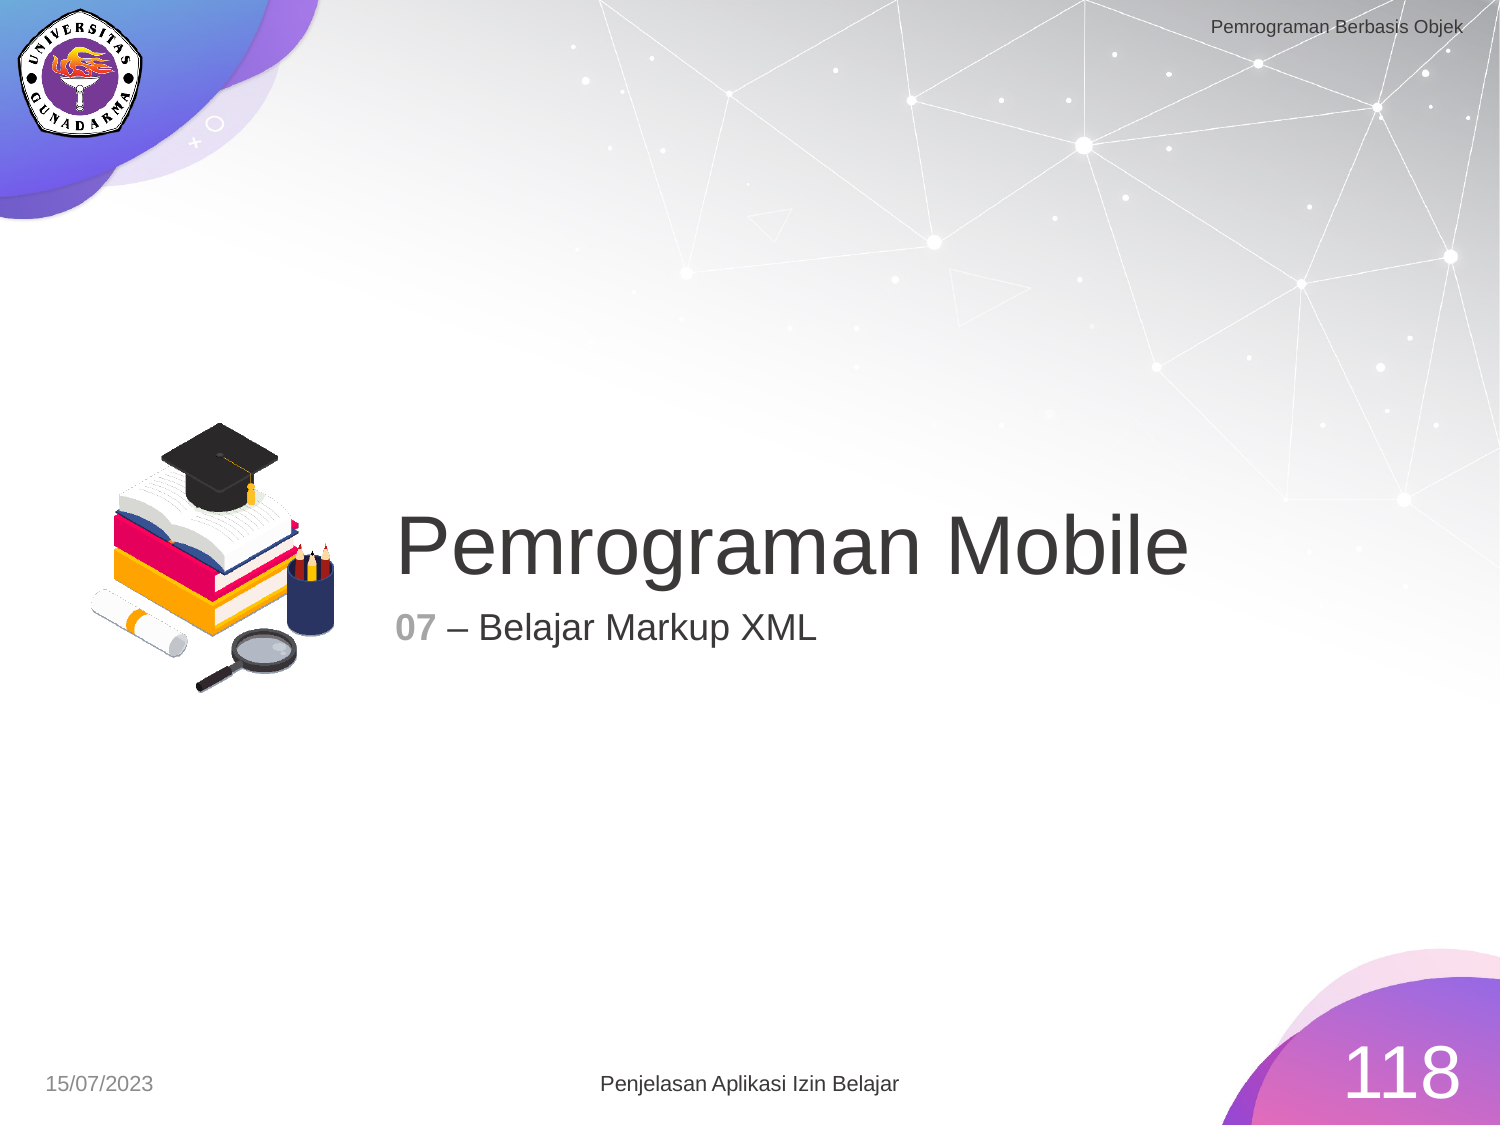

# Pemrograman Mobile
07 – Belajar Markup XML
118
15/07/2023
Penjelasan Aplikasi Izin Belajar